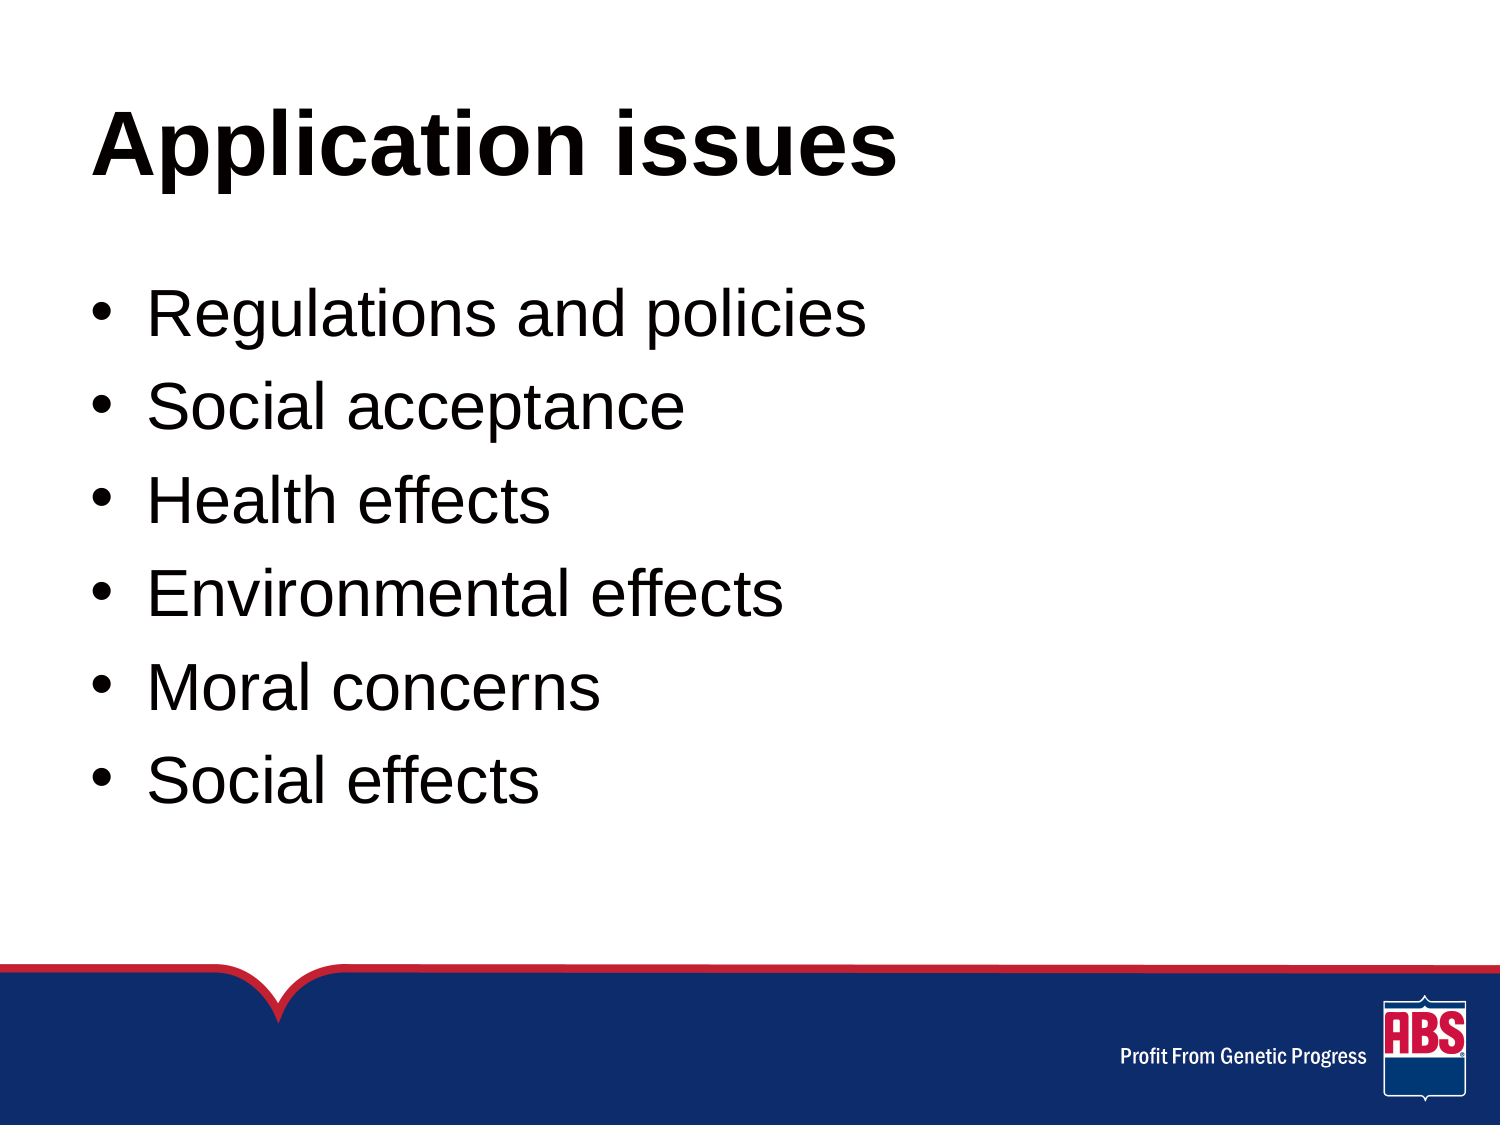

# Application issues
Regulations and policies
Social acceptance
Health effects
Environmental effects
Moral concerns
Social effects